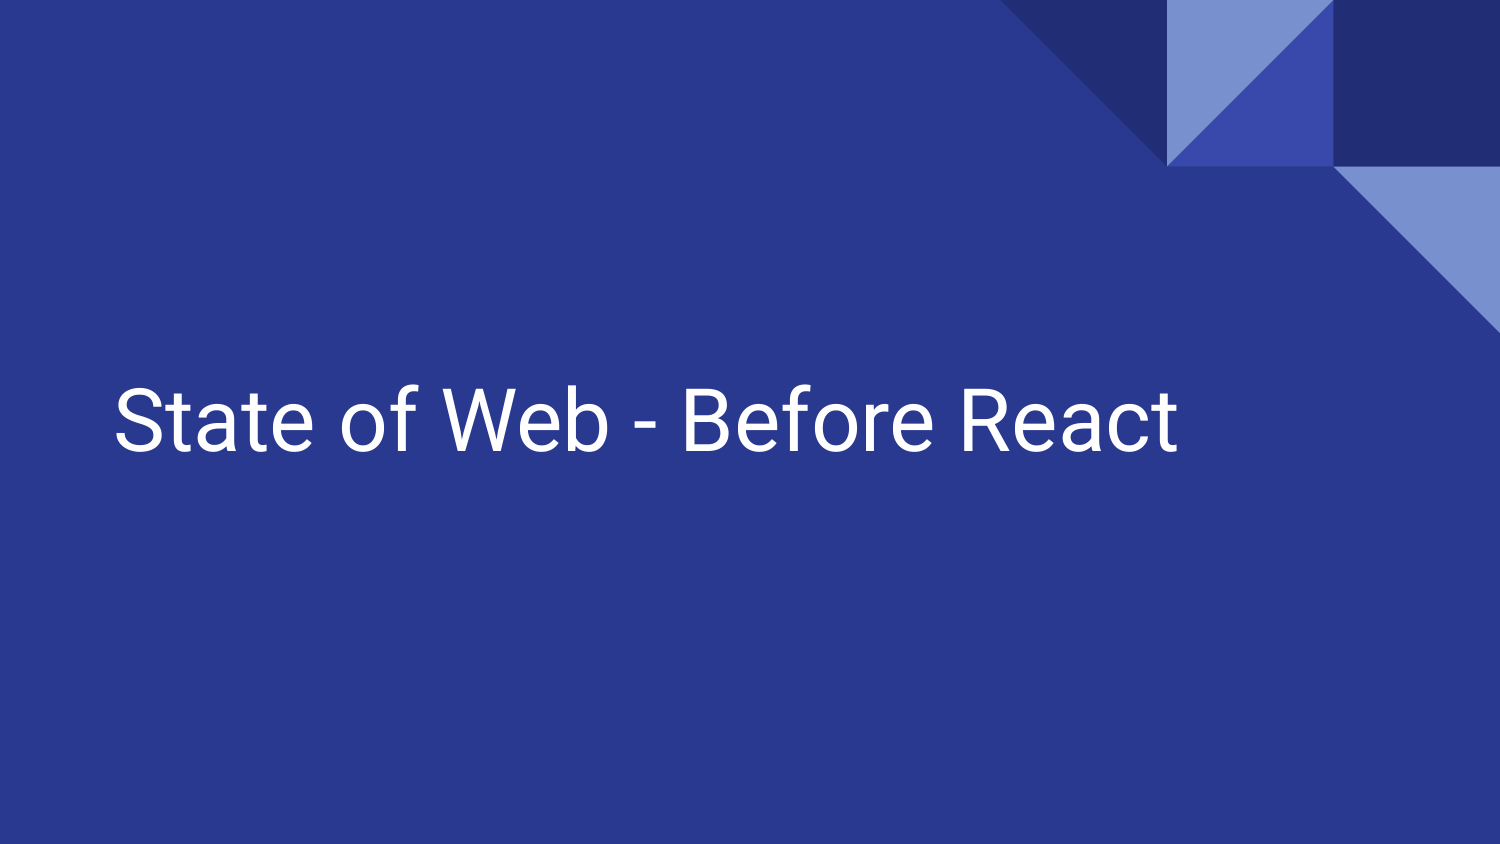

# State of Web - Before React